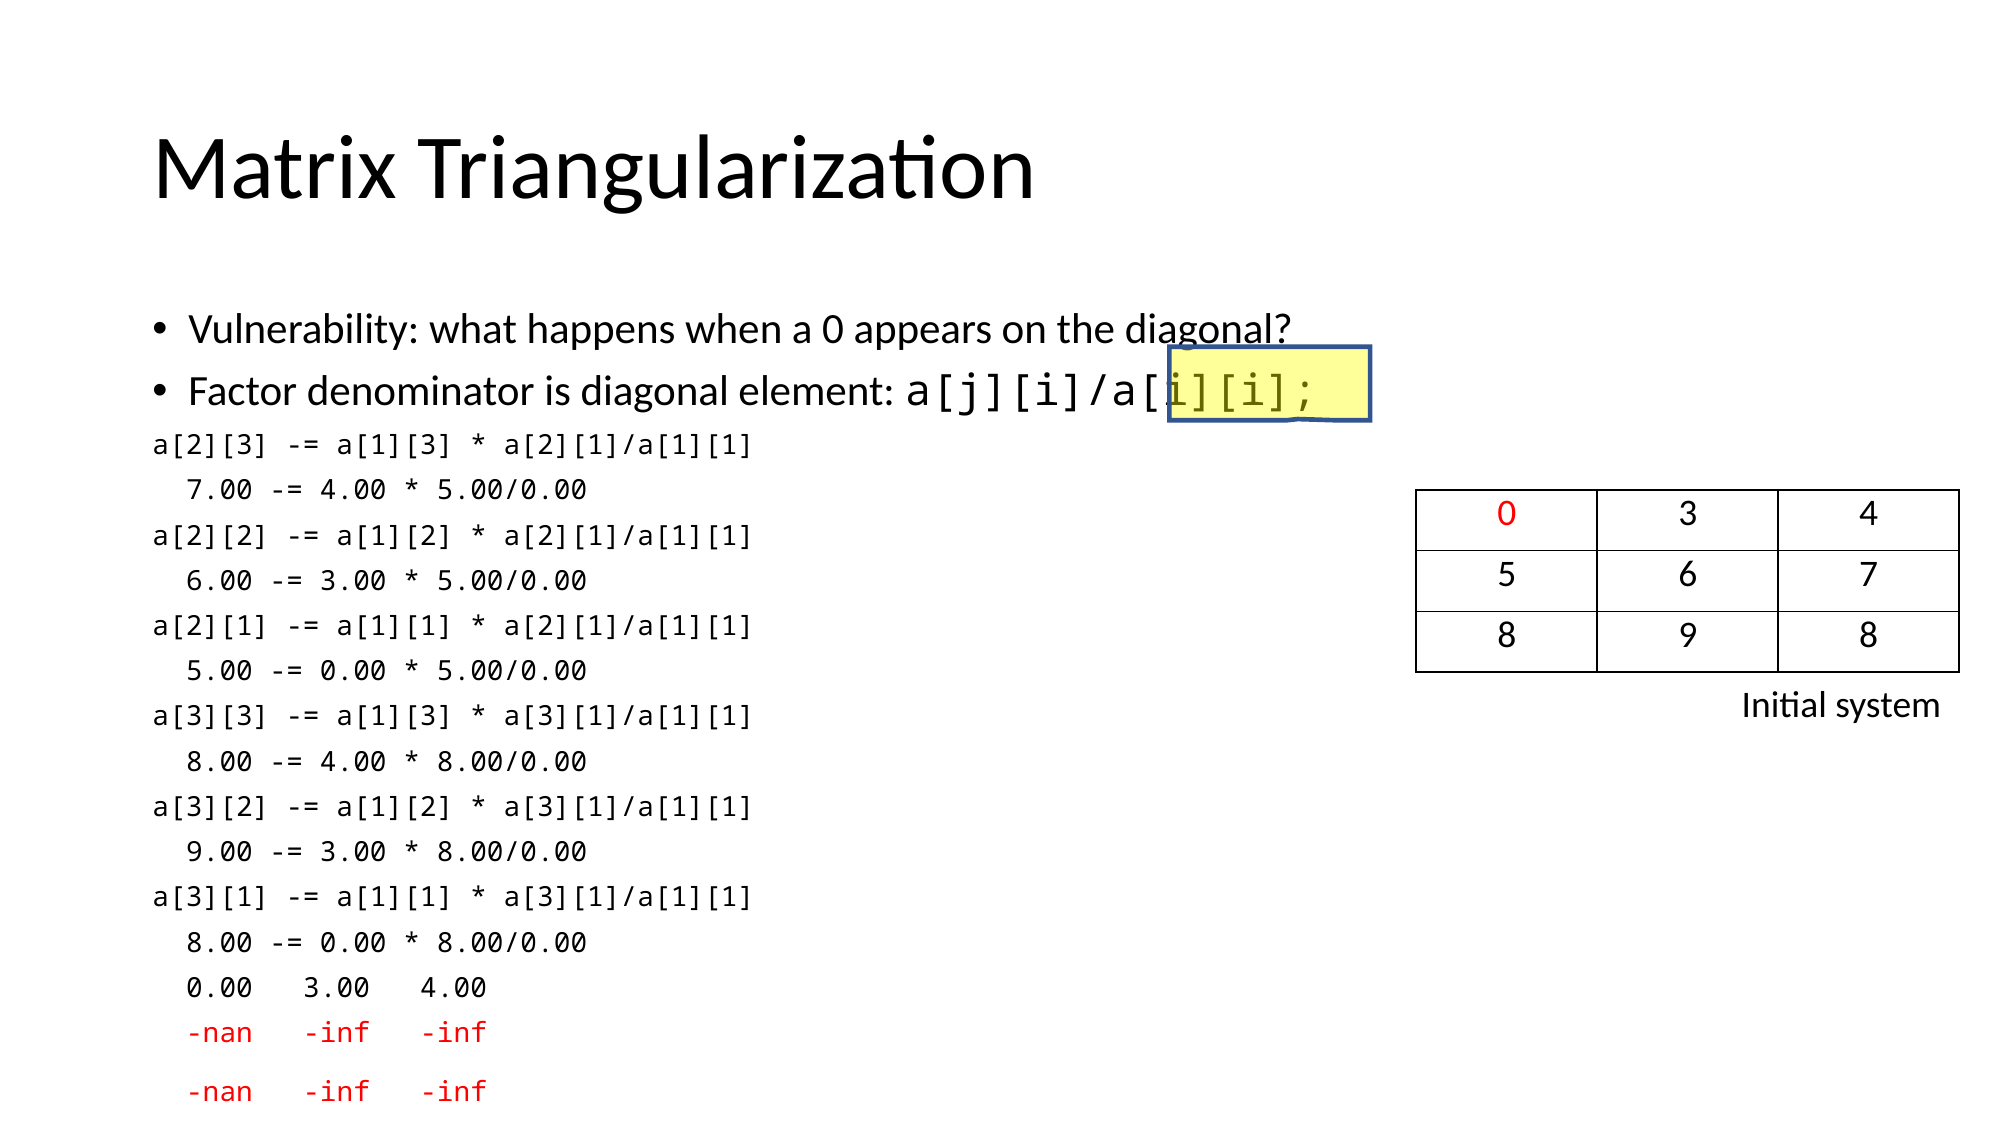

# Matrix Triangularization
Vulnerability: what happens when a 0 appears on the diagonal?
Factor denominator is diagonal element: a[j][i]/a[i][i];
a[2][3] -= a[1][3] * a[2][1]/a[1][1]
  7.00 -= 4.00 * 5.00/0.00
a[2][2] -= a[1][2] * a[2][1]/a[1][1]
  6.00 -= 3.00 * 5.00/0.00
a[2][1] -= a[1][1] * a[2][1]/a[1][1]
  5.00 -= 0.00 * 5.00/0.00
a[3][3] -= a[1][3] * a[3][1]/a[1][1]
  8.00 -= 4.00 * 8.00/0.00
a[3][2] -= a[1][2] * a[3][1]/a[1][1]
  9.00 -= 3.00 * 8.00/0.00
a[3][1] -= a[1][1] * a[3][1]/a[1][1]
  8.00 -= 0.00 * 8.00/0.00
  0.00   3.00   4.00
  -nan   -inf   -inf
  -nan   -inf   -inf

| 0 | 3 | 4 |
| --- | --- | --- |
| 5 | 6 | 7 |
| 8 | 9 | 8 |
Initial system